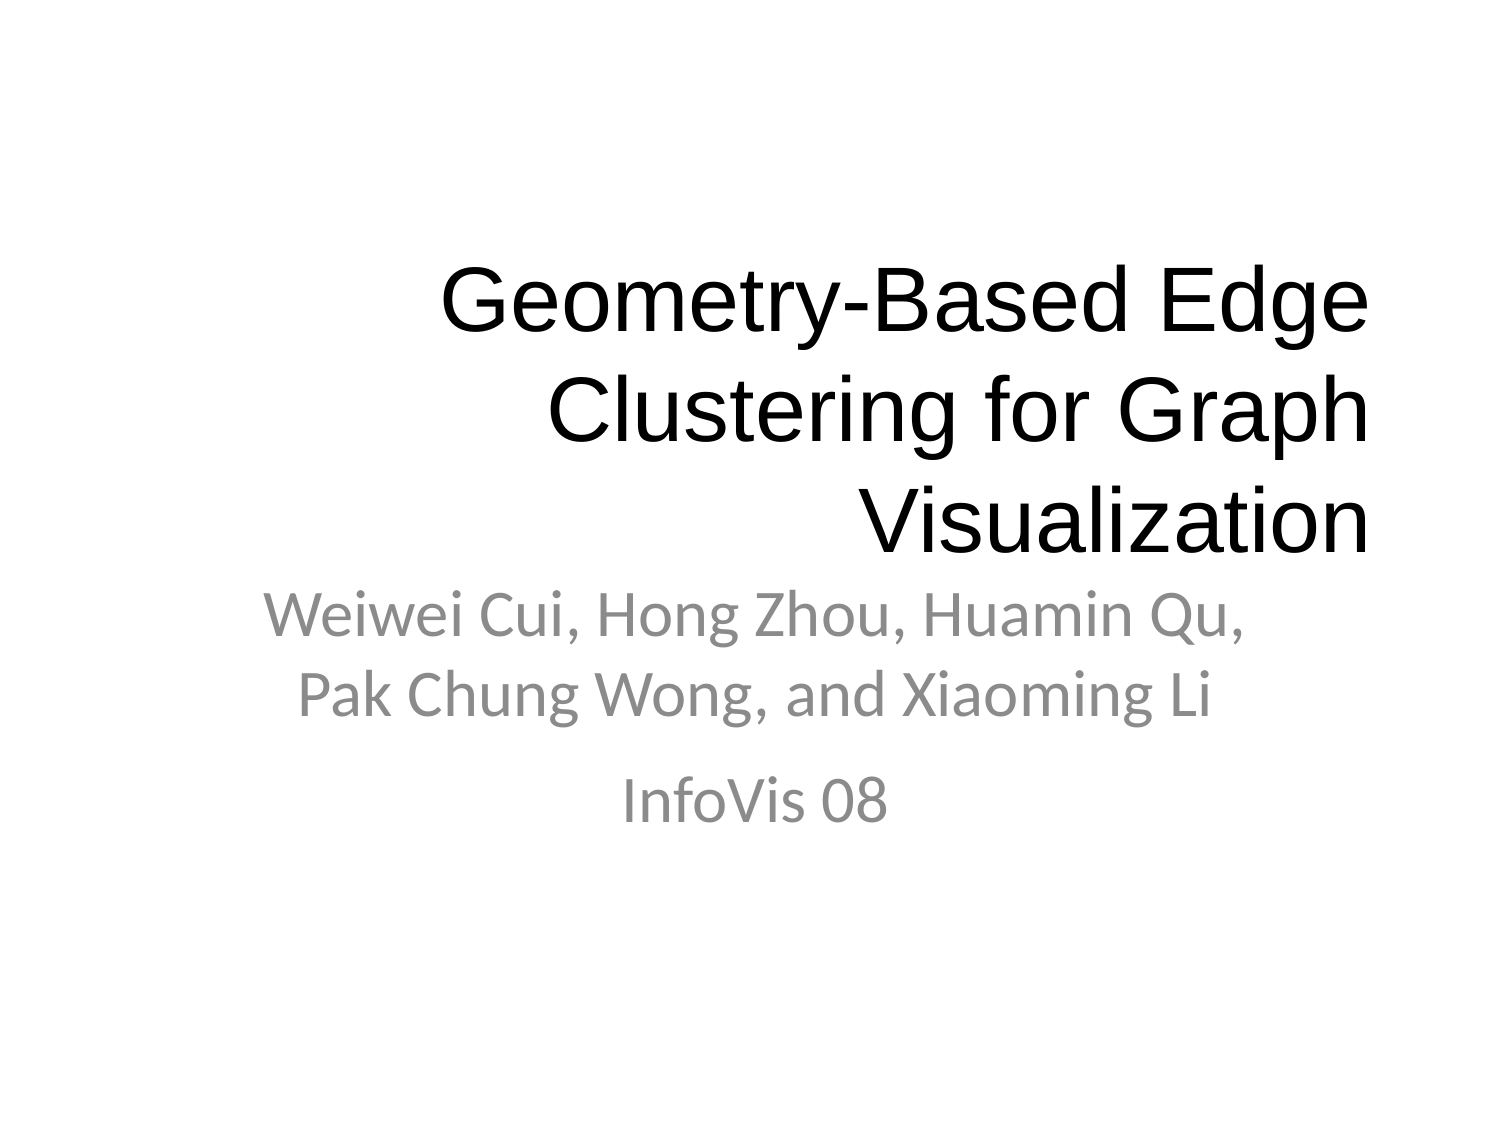

# Geometry-Based Edge Clustering for Graph Visualization
Weiwei Cui, Hong Zhou, Huamin Qu, Pak Chung Wong, and Xiaoming Li
InfoVis 08